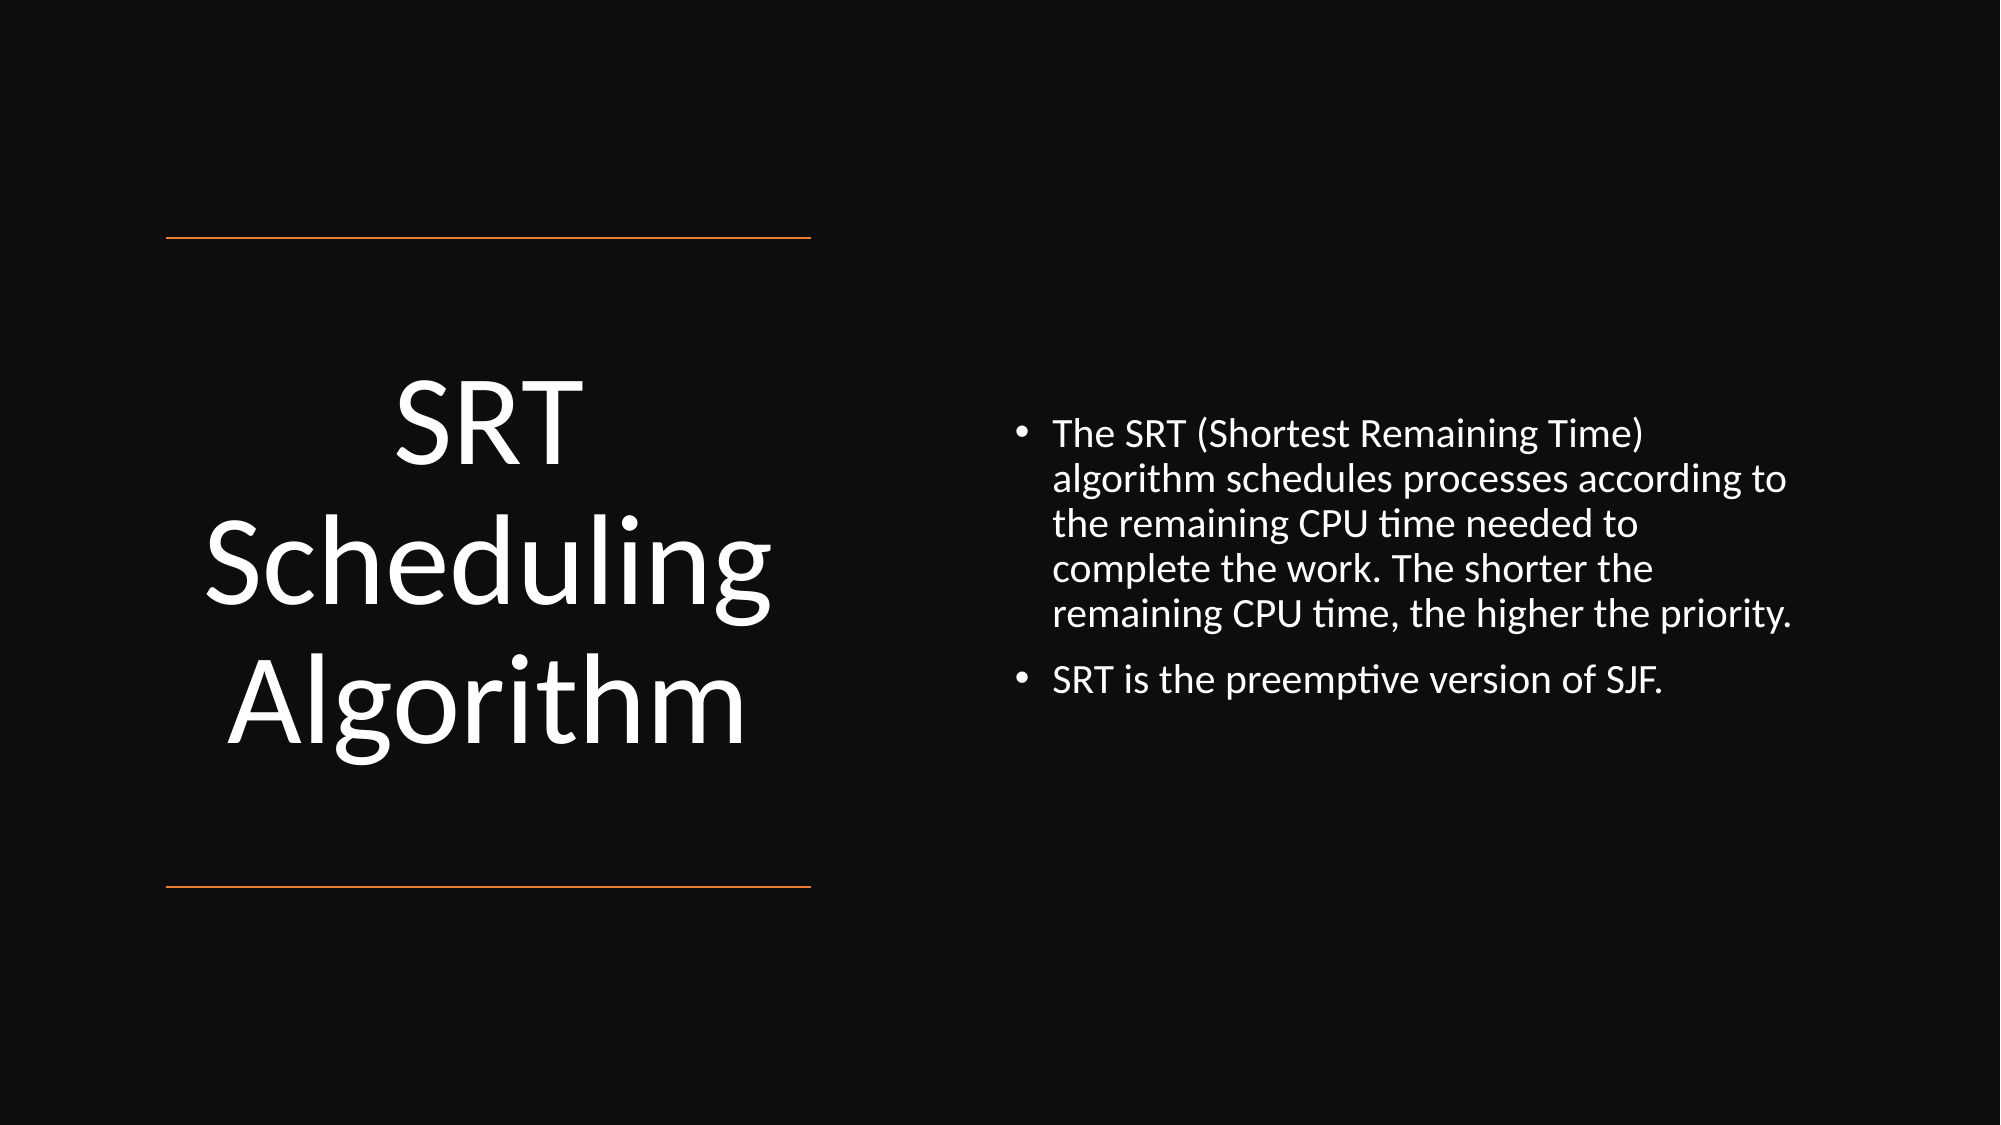

The SRT (Shortest Remaining Time) algorithm schedules processes according to the remaining CPU time needed to complete the work. The shorter the remaining CPU time, the higher the priority.
SRT is the preemptive version of SJF.
# SRT Scheduling Algorithm